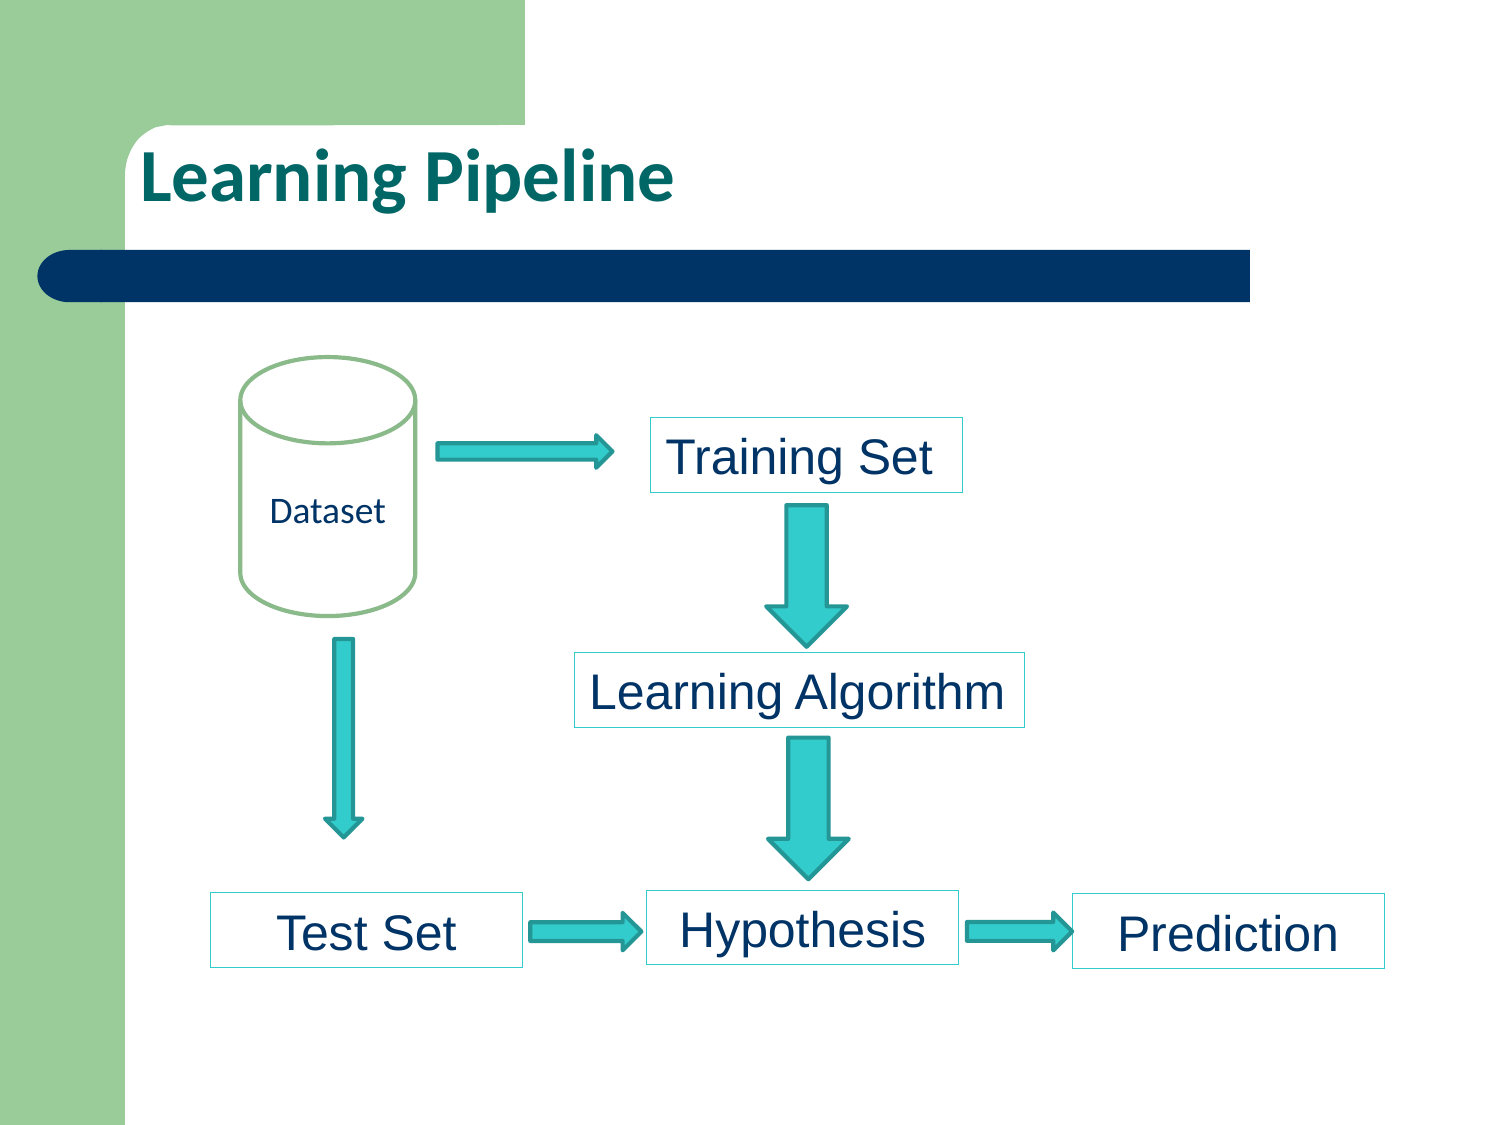

# Learning Pipeline
Dataset
Training Set

Learning Algorithm

Hypothesis
Test Set
Prediction